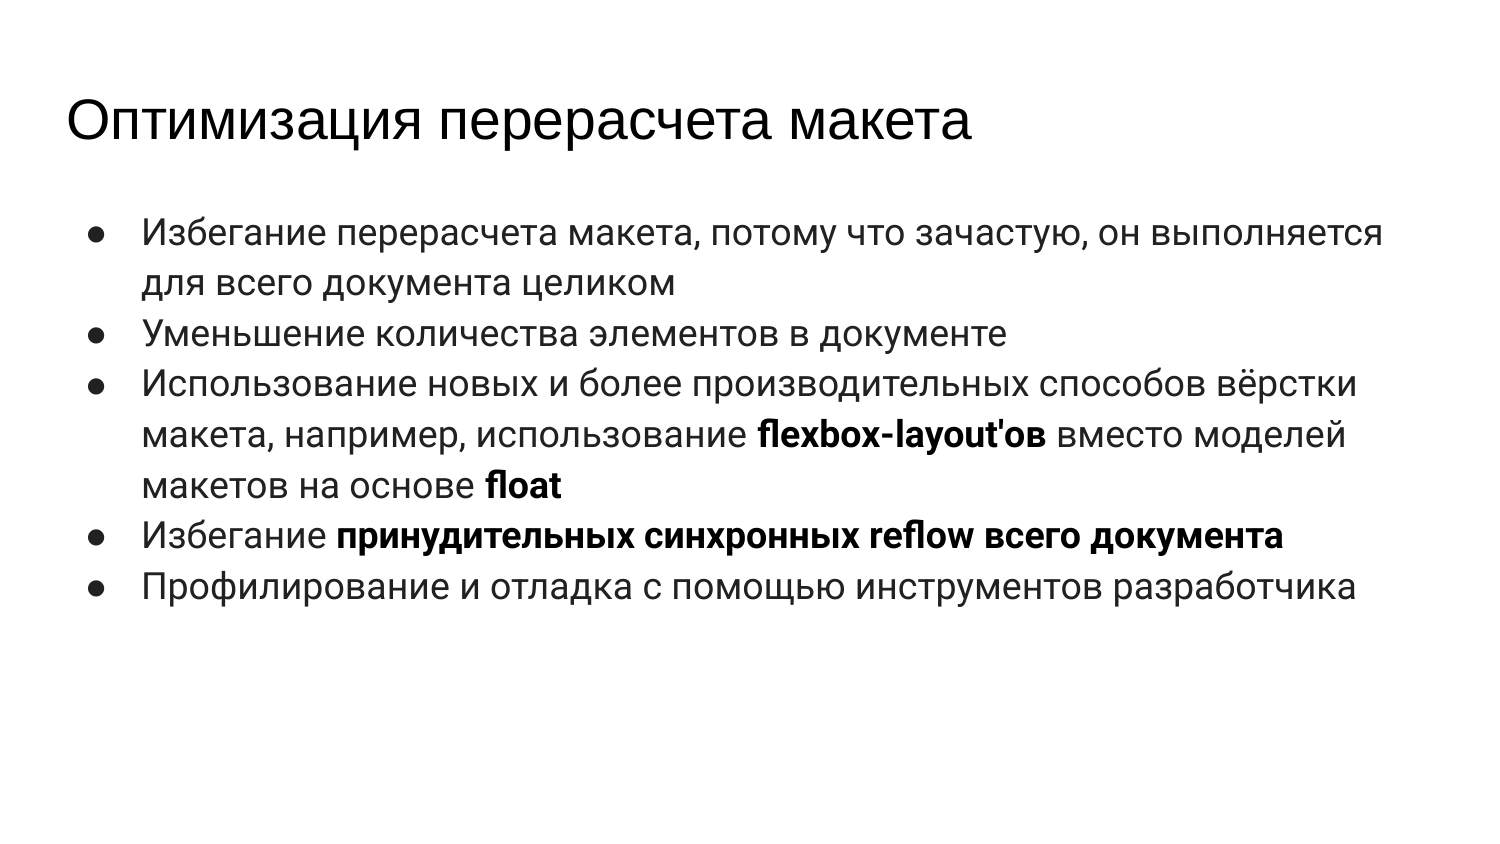

# Оптимизация перерасчета макета
Избегание перерасчета макета, потому что зачастую, он выполняется для всего документа целиком
Уменьшение количества элементов в документе
Использование новых и более производительных способов вёрстки макета, например, использование flexbox-layout'ов вместо моделей макетов на основе float
Избегание принудительных синхронных reflow всего документа
Профилирование и отладка с помощью инструментов разработчика